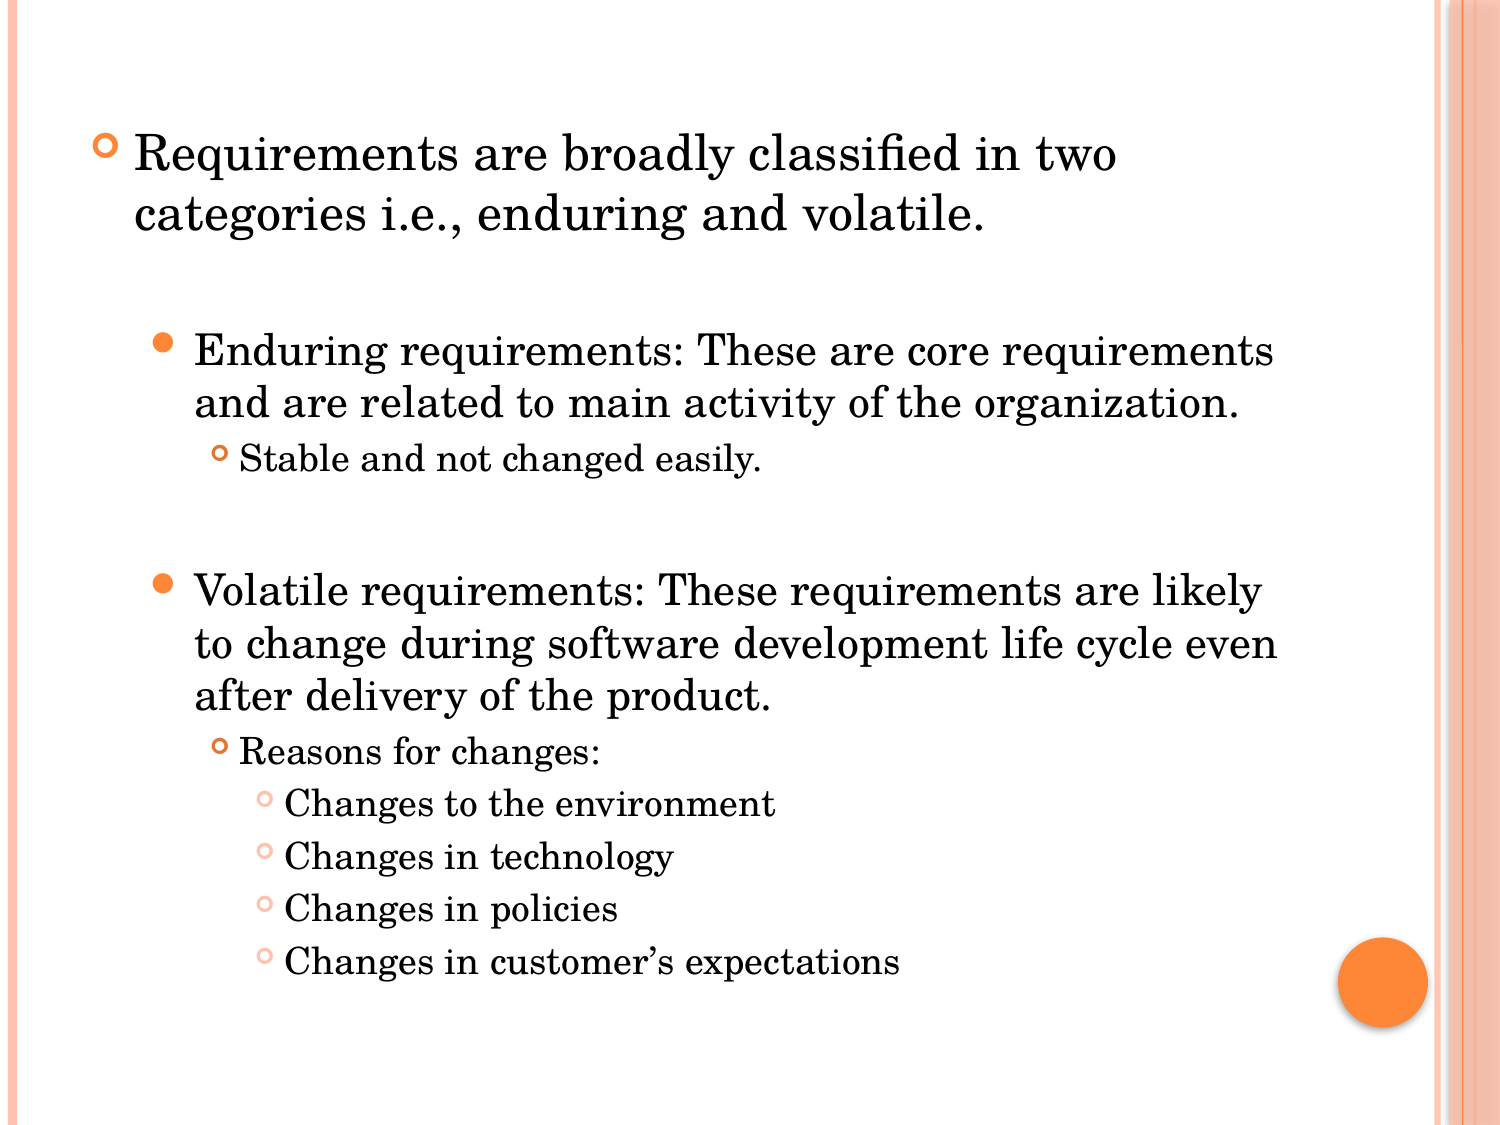

Requirements are broadly classified in two categories i.e., enduring and volatile.

Enduring requirements: These are core requirements and are related to main activity of the organization.
Stable and not changed easily.

Volatile requirements: These requirements are likely to change during software development life cycle even after delivery of the product.
Reasons for changes:
Changes to the environment
Changes in technology
Changes in policies
Changes in customer’s expectations